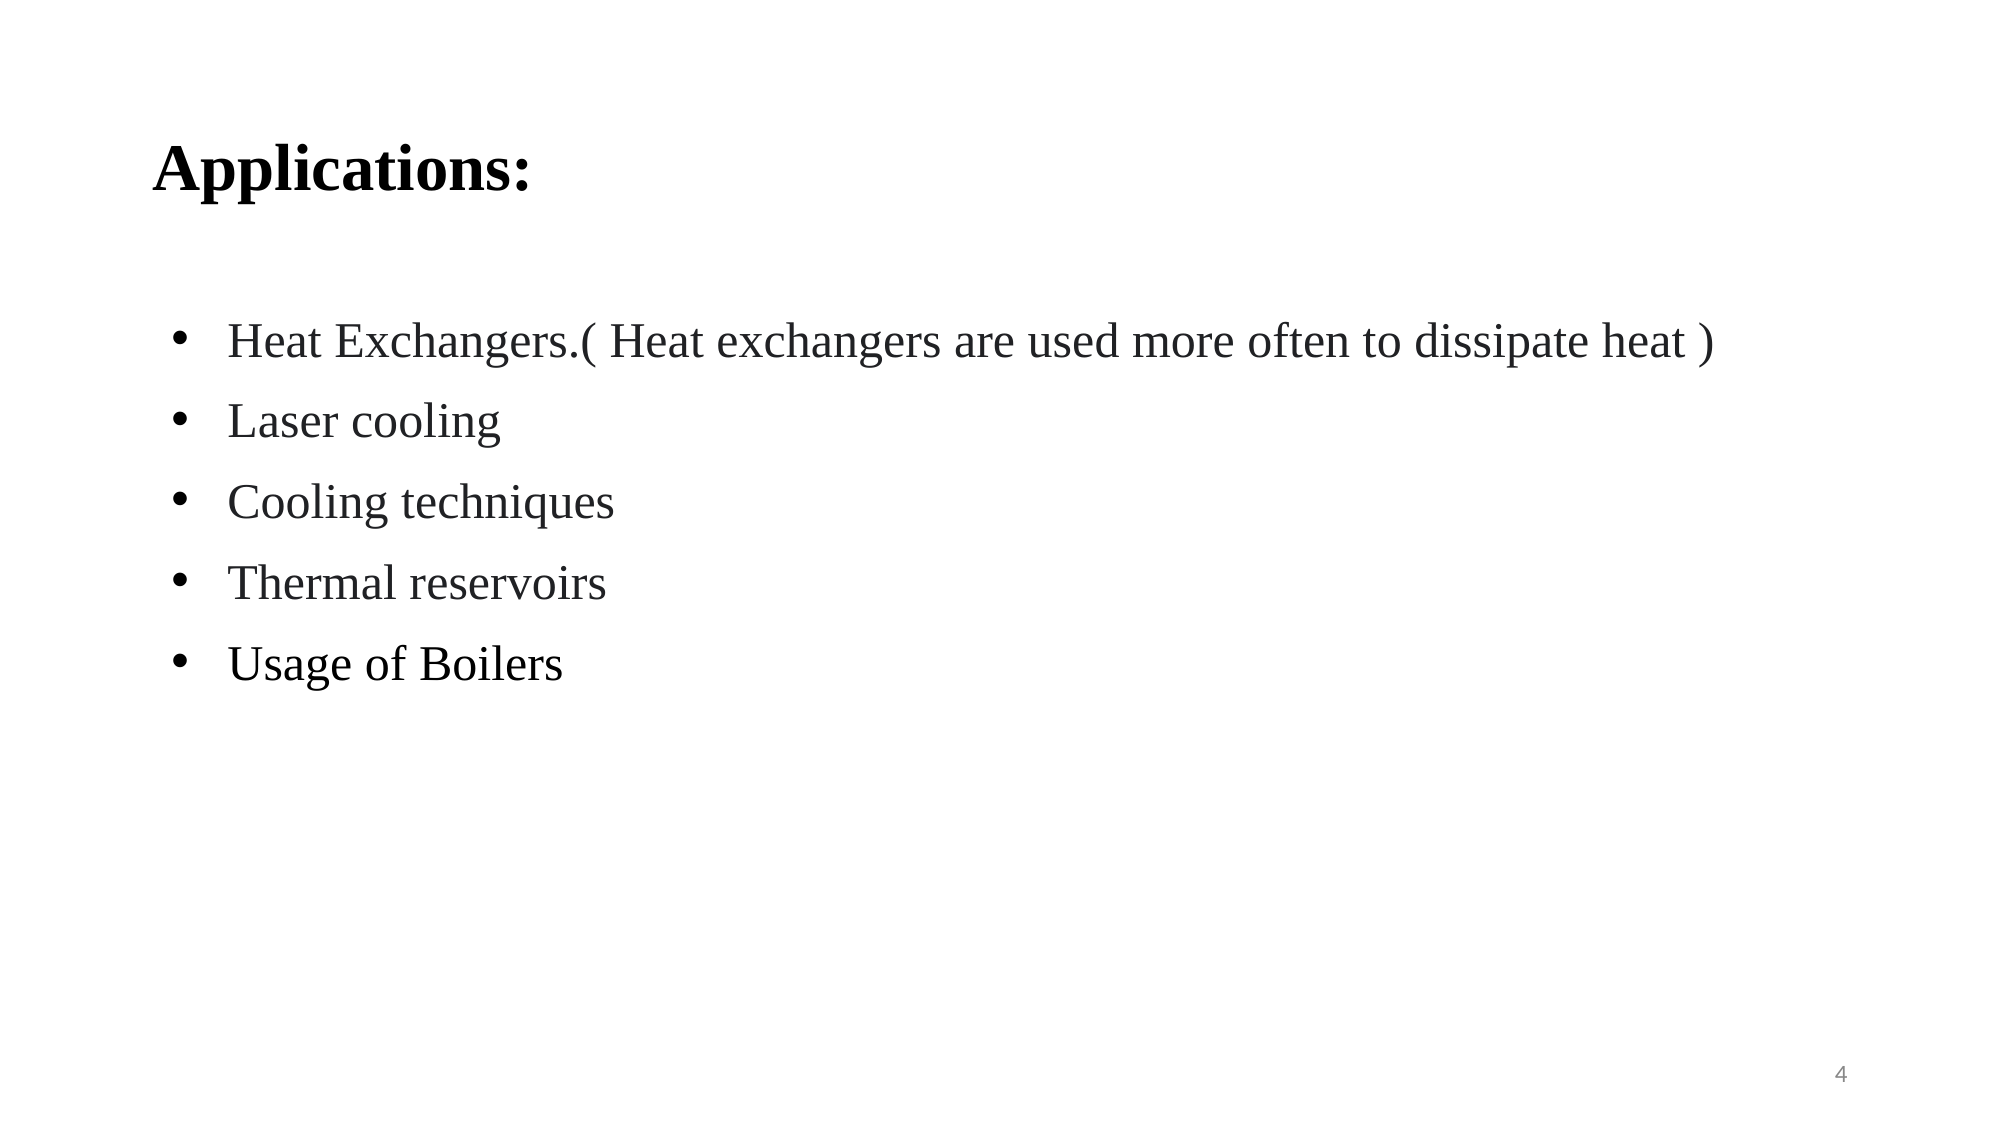

# Applications:
Heat Exchangers.( Heat exchangers are used more often to dissipate heat )
Laser cooling
Cooling techniques
Thermal reservoirs
Usage of Boilers

4